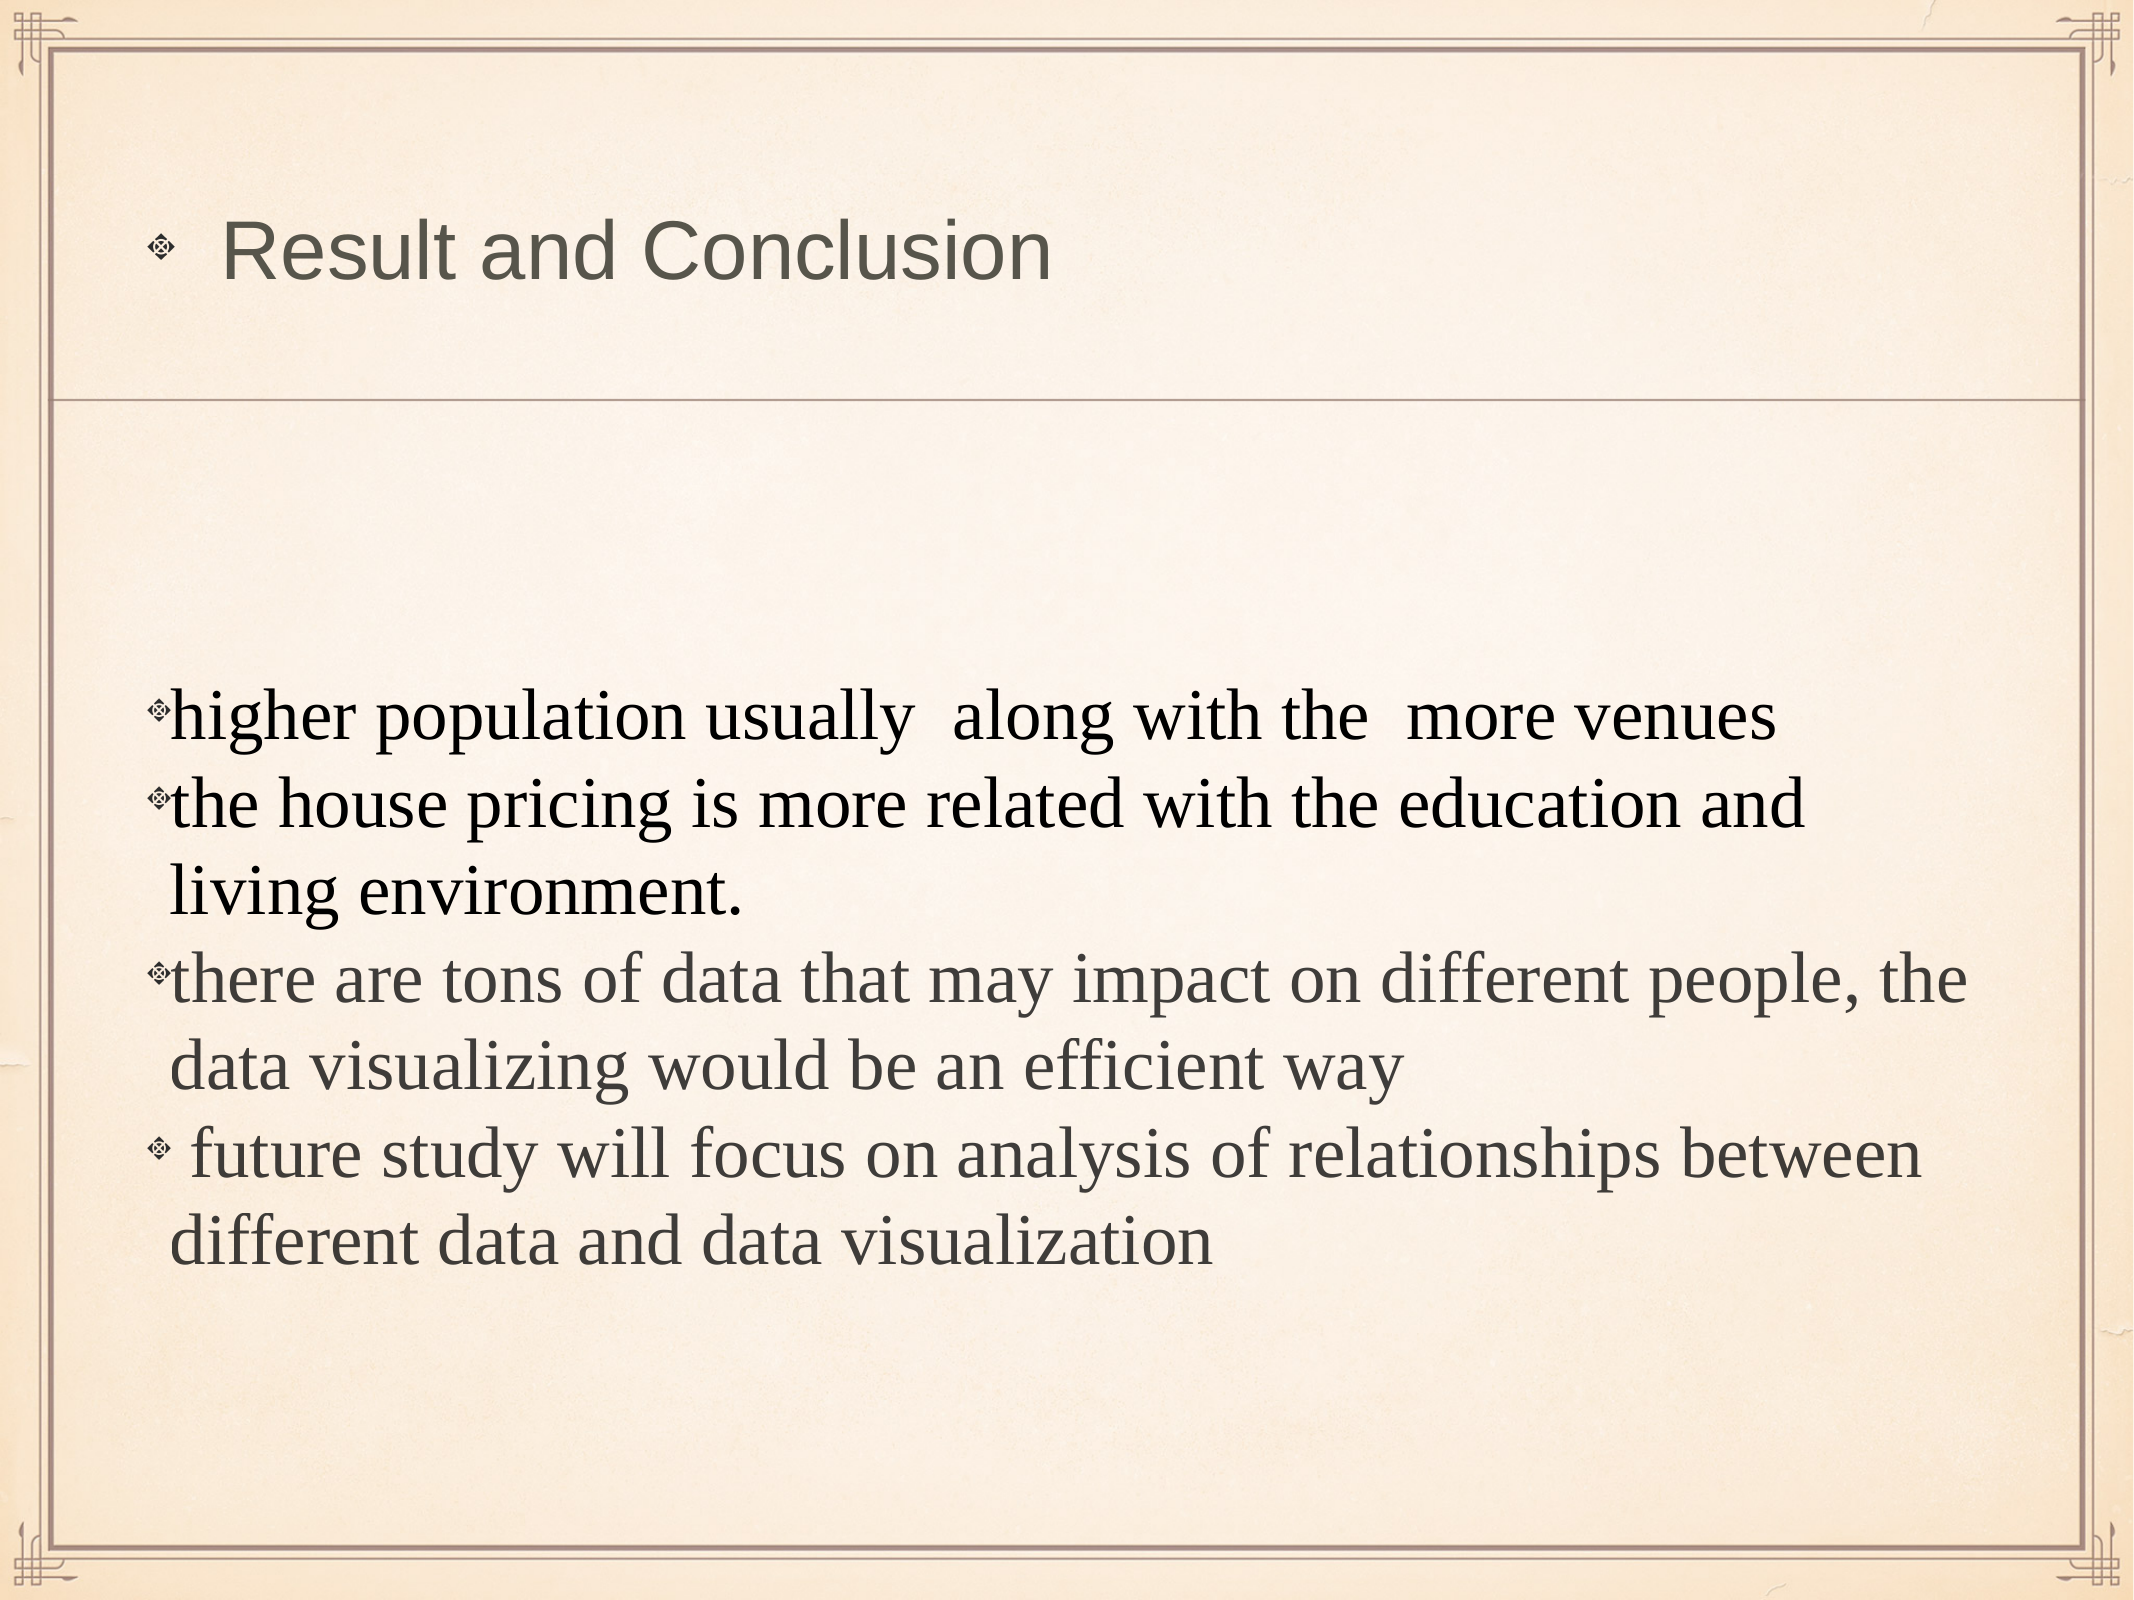

# Result and Conclusion
higher population usually  along with the  more venues
the house pricing is more related with the education and living environment.
there are tons of data that may impact on different people, the data visualizing would be an efficient way
 future study will focus on analysis of relationships between different data and data visualization